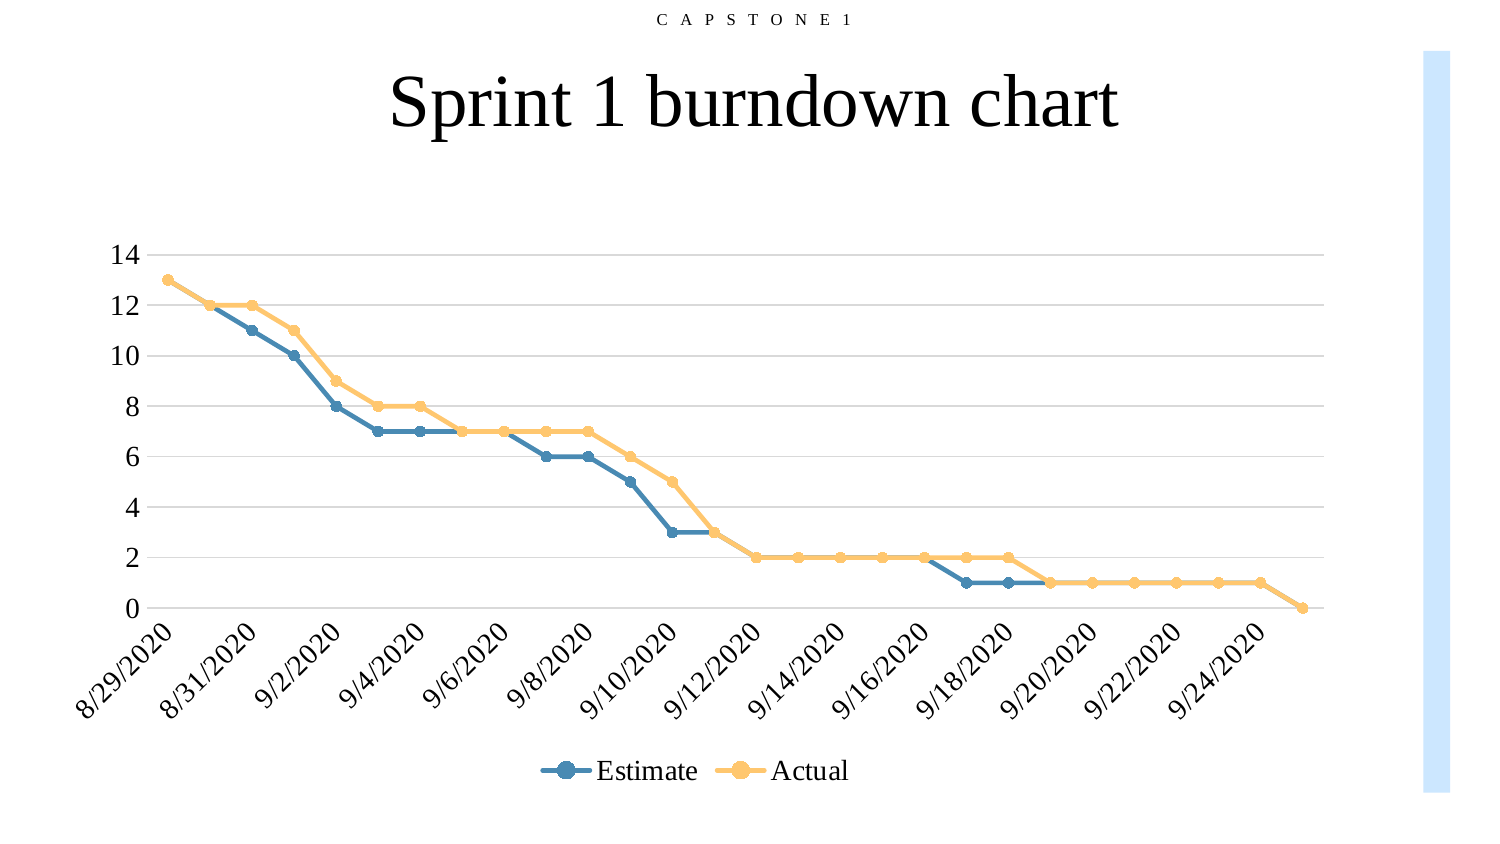

CAPSTONE1
# Sprint 1 burndown chart

### Chart

| Category | Estimate | Actual |
|---|---|---|
| 44072 | 13.0 | 13.0 |
| 44073 | 12.0 | 12.0 |
| 44074 | 11.0 | 12.0 |
| 44075 | 10.0 | 11.0 |
| 44076 | 8.0 | 9.0 |
| 44077 | 7.0 | 8.0 |
| 44078 | 7.0 | 8.0 |
| 44079 | 7.0 | 7.0 |
| 44080 | 7.0 | 7.0 |
| 44081 | 6.0 | 7.0 |
| 44082 | 6.0 | 7.0 |
| 44083 | 5.0 | 6.0 |
| 44084 | 3.0 | 5.0 |
| 44085 | 3.0 | 3.0 |
| 44086 | 2.0 | 2.0 |
| 44087 | 2.0 | 2.0 |
| 44088 | 2.0 | 2.0 |
| 44089 | 2.0 | 2.0 |
| 44090 | 2.0 | 2.0 |
| 44091 | 1.0 | 2.0 |
| 44092 | 1.0 | 2.0 |
| 44093 | 1.0 | 1.0 |
| 44094 | 1.0 | 1.0 |
| 44095 | 1.0 | 1.0 |
| 44096 | 1.0 | 1.0 |
| 44097 | 1.0 | 1.0 |
| 44098 | 1.0 | 1.0 |
| 44099 | 0.0 | 0.0 |